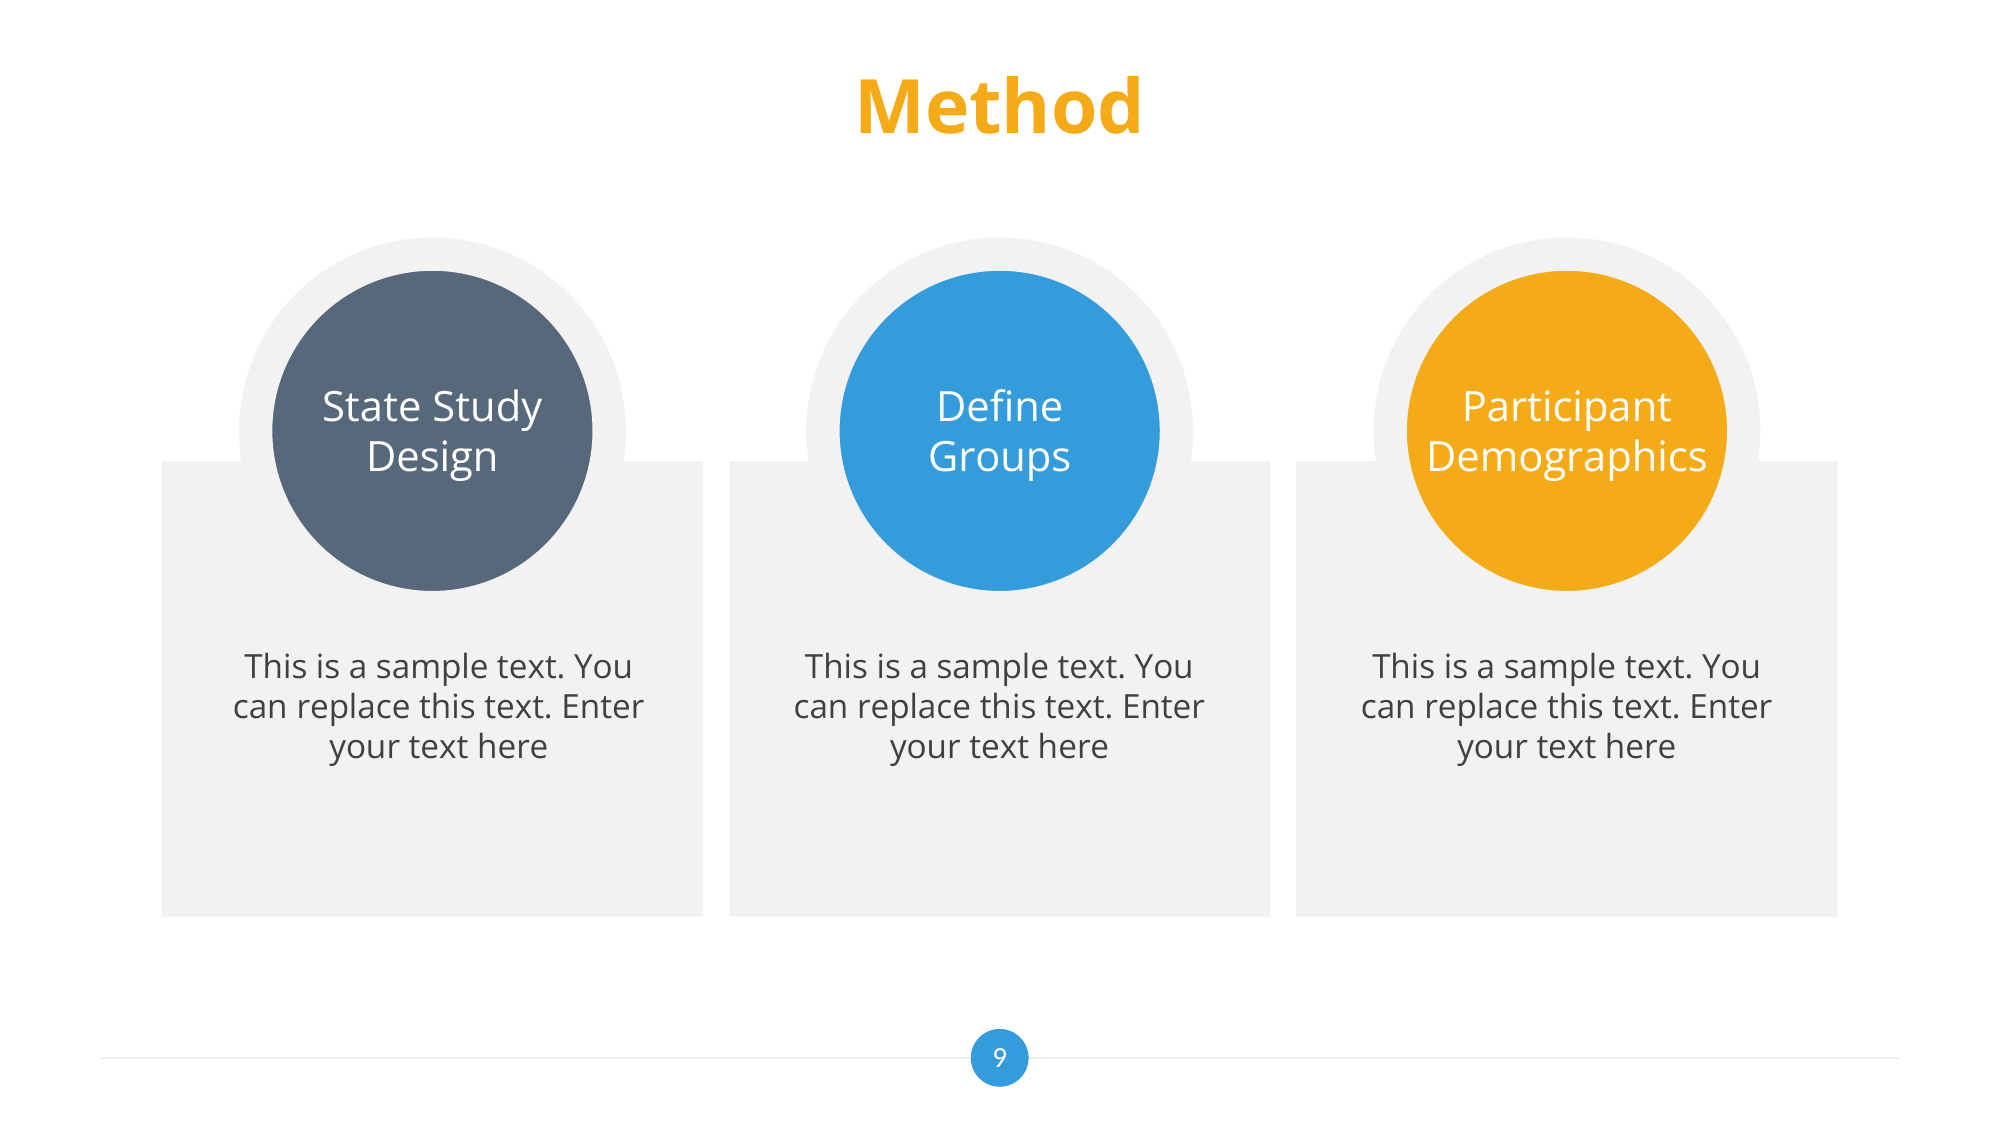

# Method

State Study
Design
Define
Groups
Participant
Demographics

This is a sample text. You can replace this text. Enter your text here
This is a sample text. You can replace this text. Enter your text here
This is a sample text. You can replace this text. Enter your text here
9